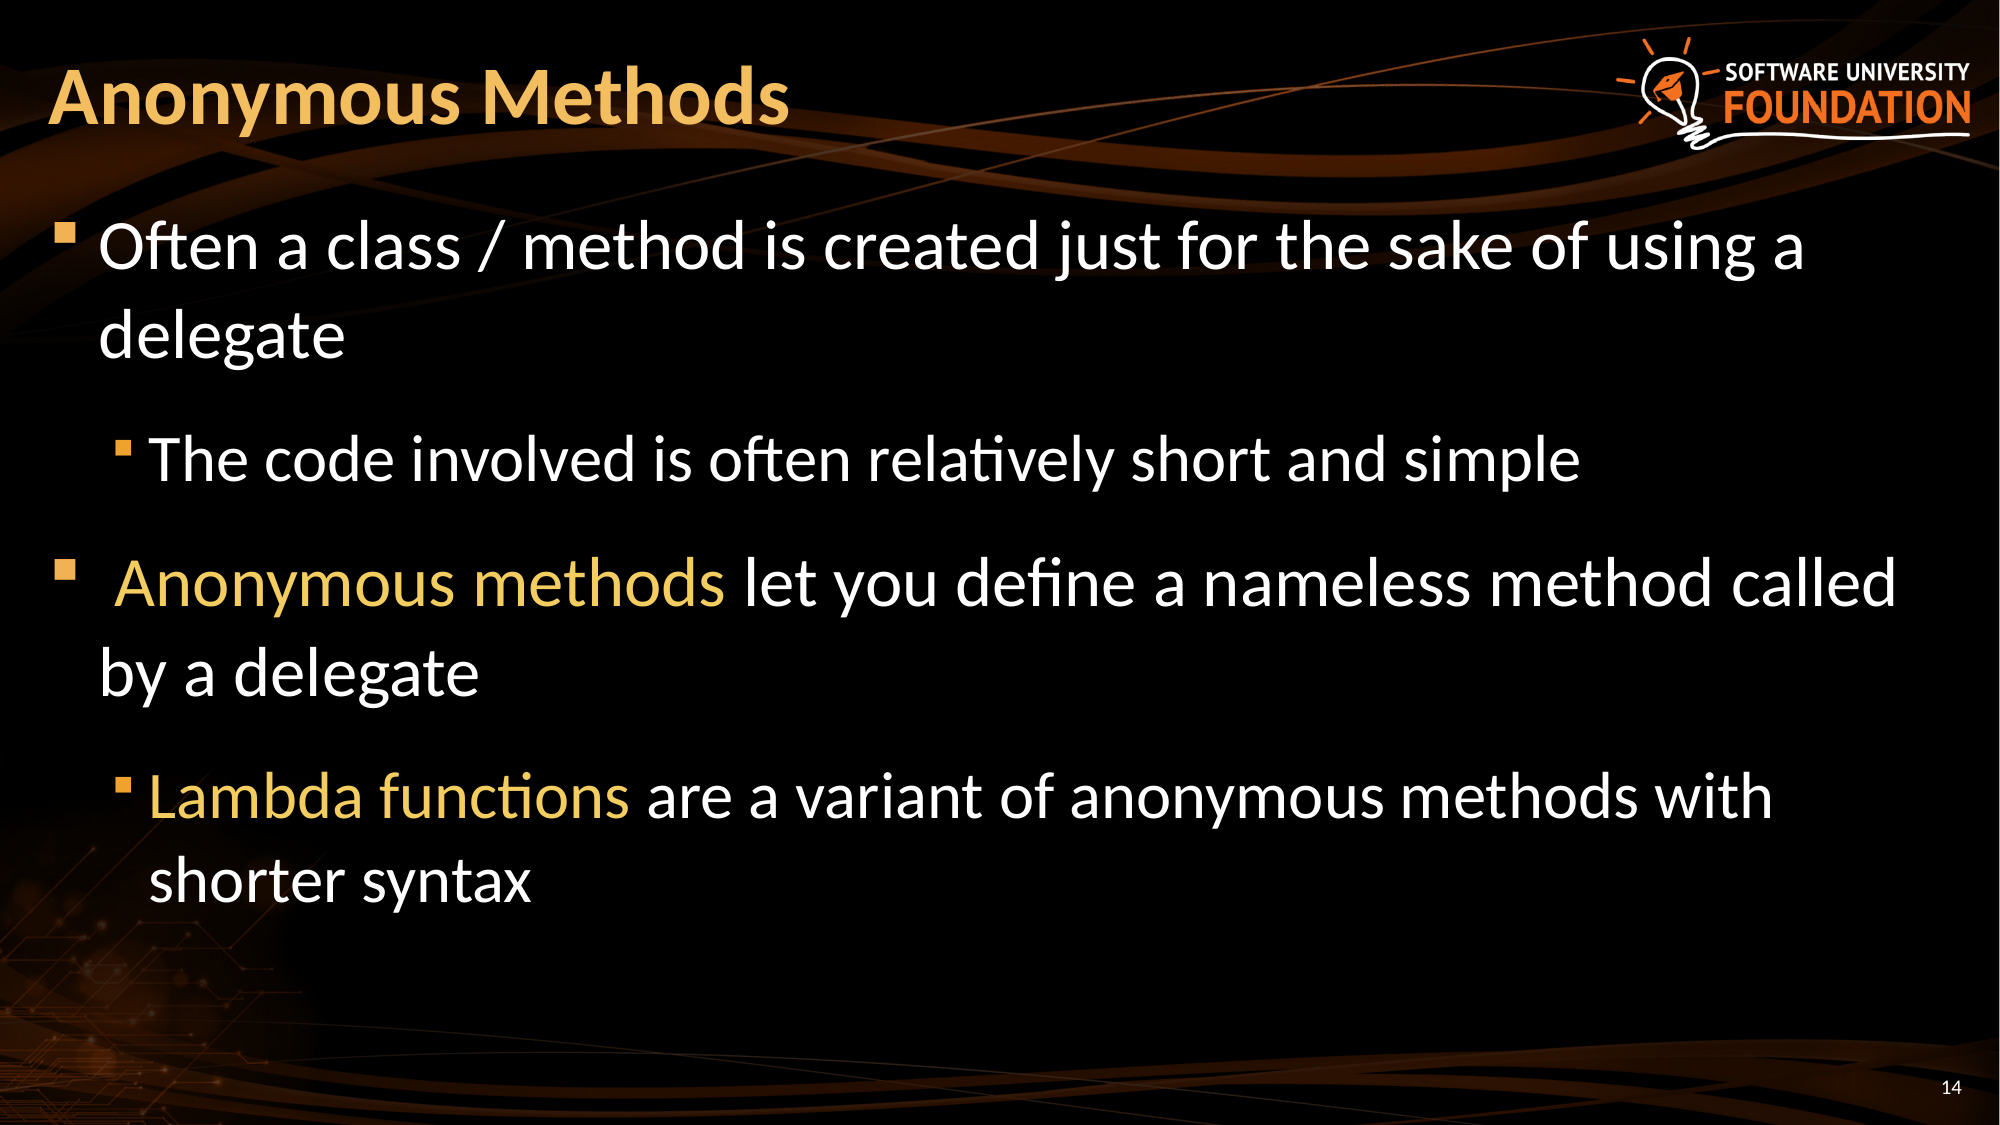

# Anonymous Methods
Often a class / method is created just for the sake of using a delegate
The code involved is often relatively short and simple
 Anonymous methods let you define a nameless method called by a delegate
Lambda functions are a variant of anonymous methods with shorter syntax
14